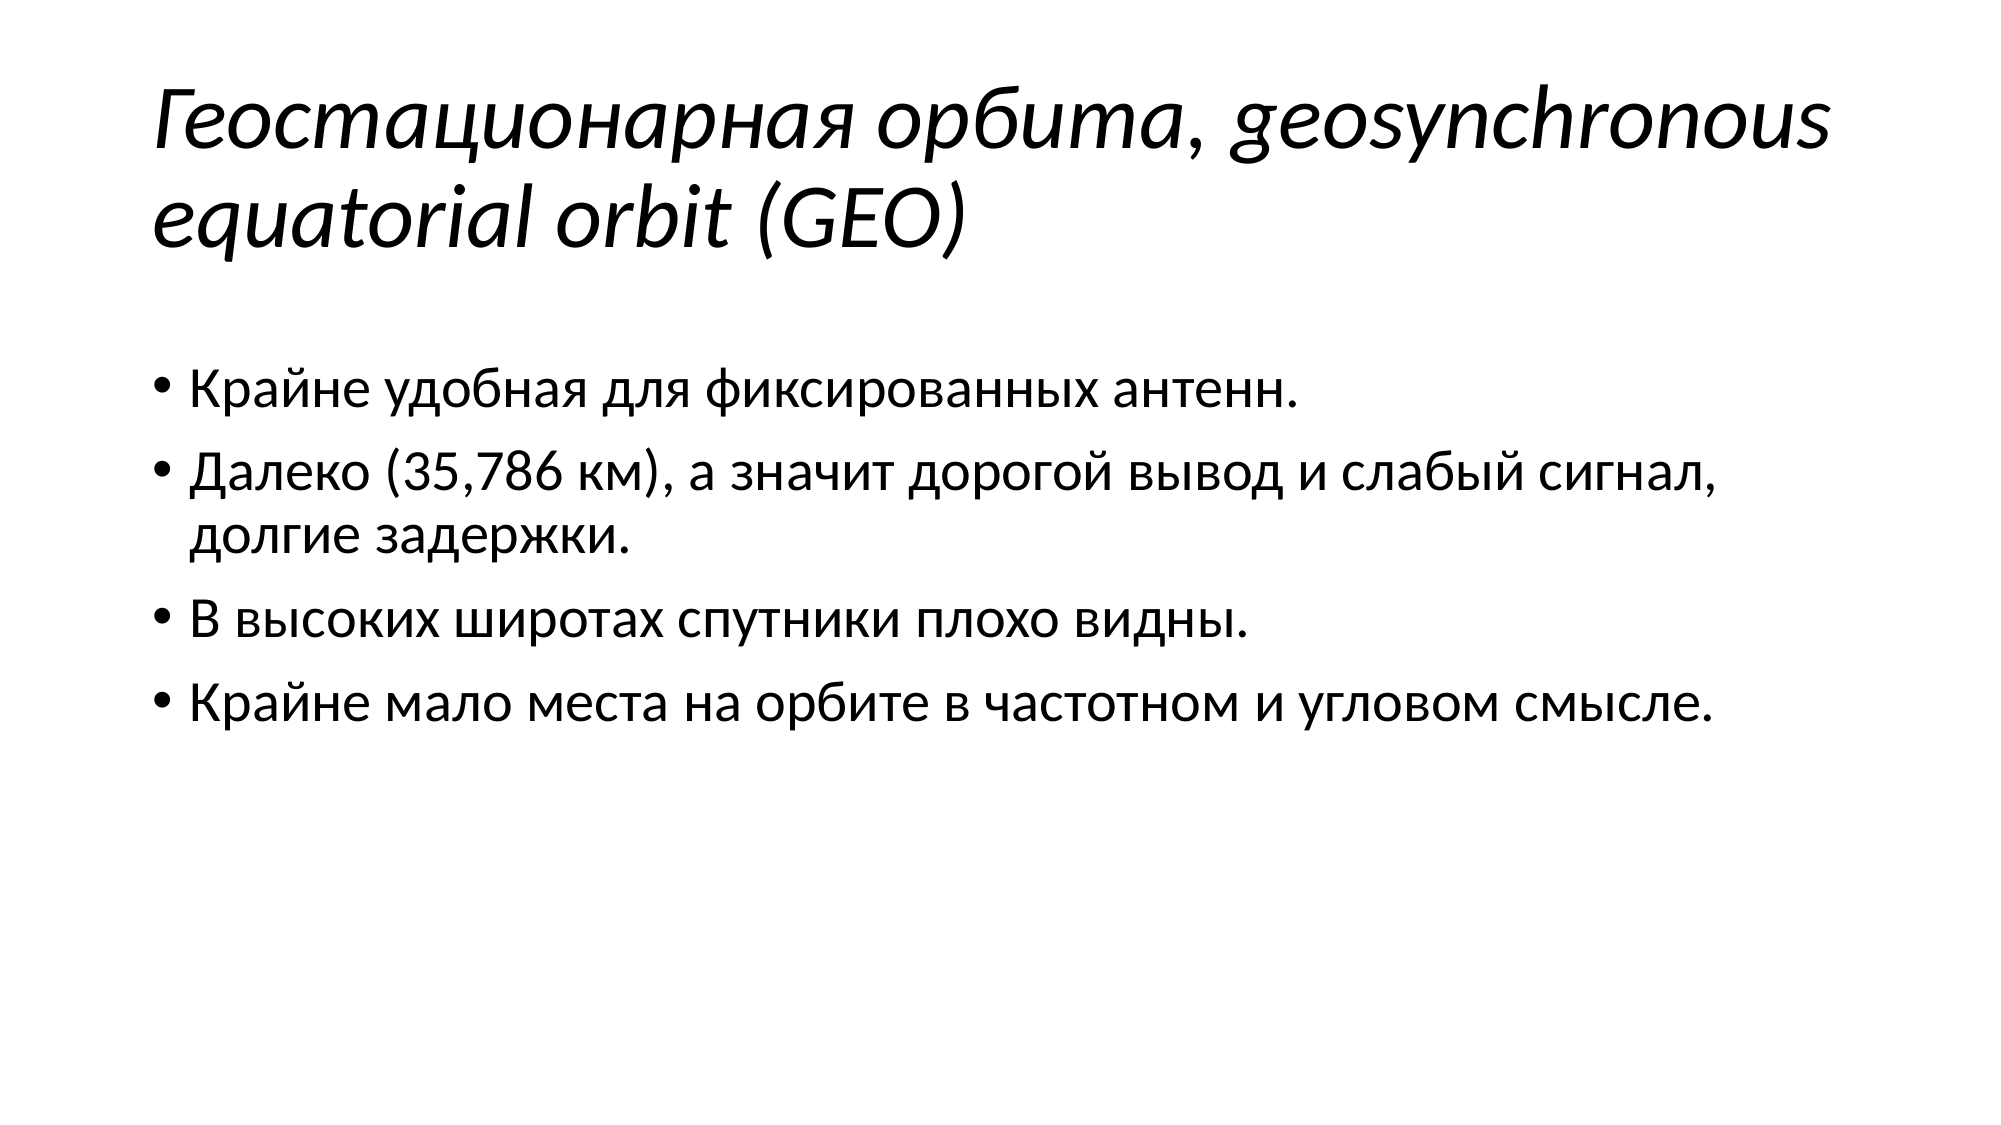

# Геостационарная орбита, geosynchronous equatorial orbit (GEO)
Крайне удобная для фиксированных антенн.
Далеко (35,786 км), а значит дорогой вывод и слабый сигнал, долгие задержки.
В высоких широтах спутники плохо видны.
Крайне мало места на орбите в частотном и угловом смысле.